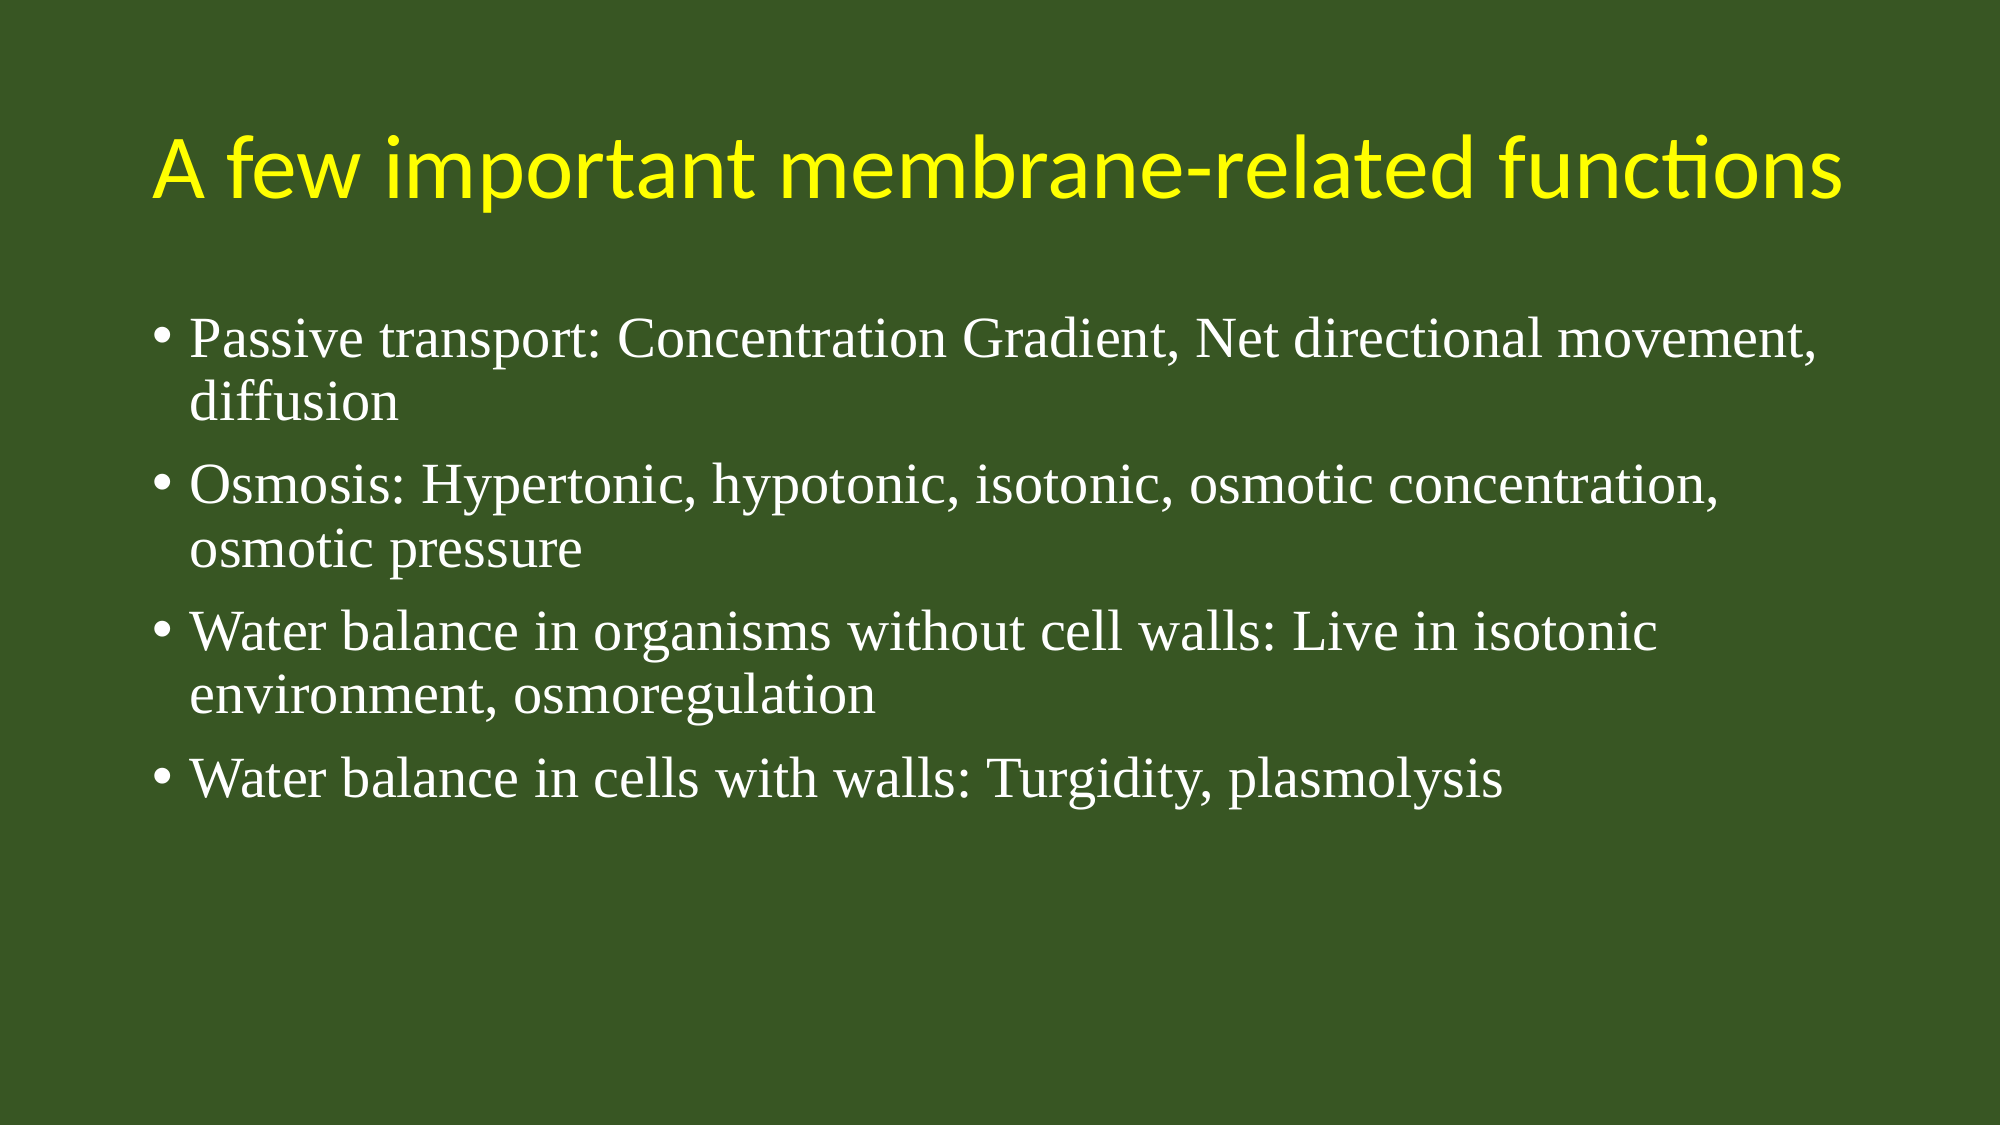

# A few important membrane-related functions
Passive transport: Concentration Gradient, Net directional movement, diffusion
Osmosis: Hypertonic, hypotonic, isotonic, osmotic concentration, osmotic pressure
Water balance in organisms without cell walls: Live in isotonic environment, osmoregulation
Water balance in cells with walls: Turgidity, plasmolysis